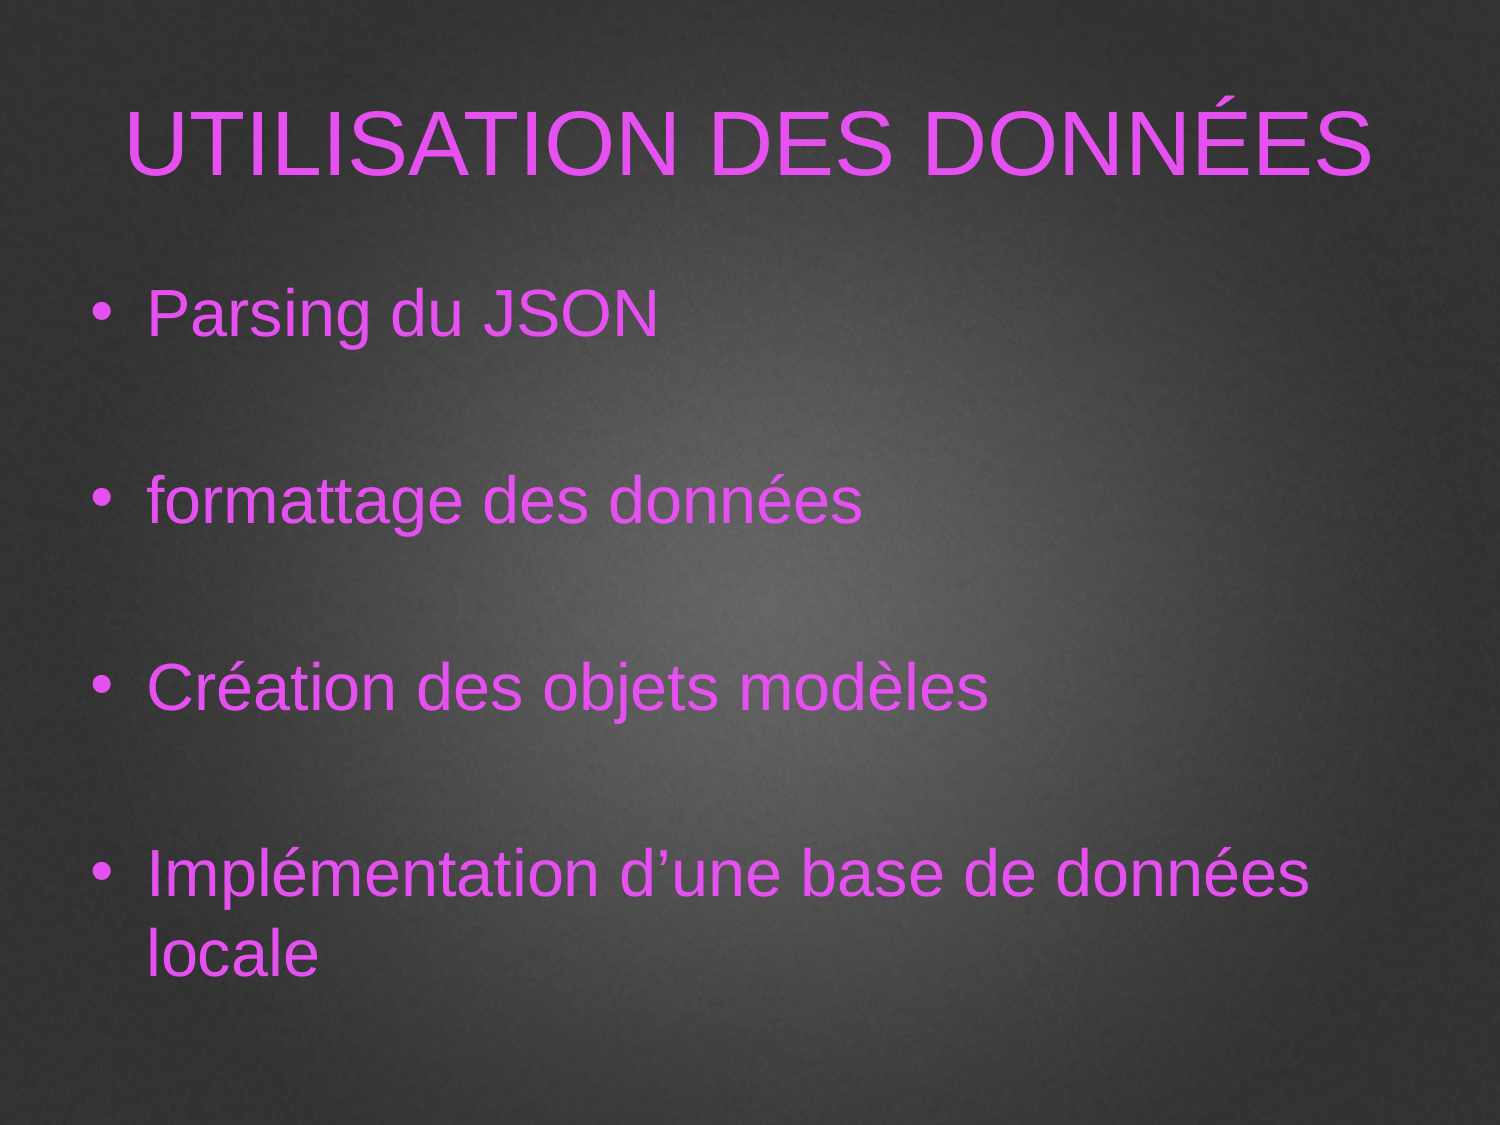

# UTILISATION DES DONNÉES
Parsing du JSON

formattage des données

Création des objets modèles

Implémentation d’une base de données locale